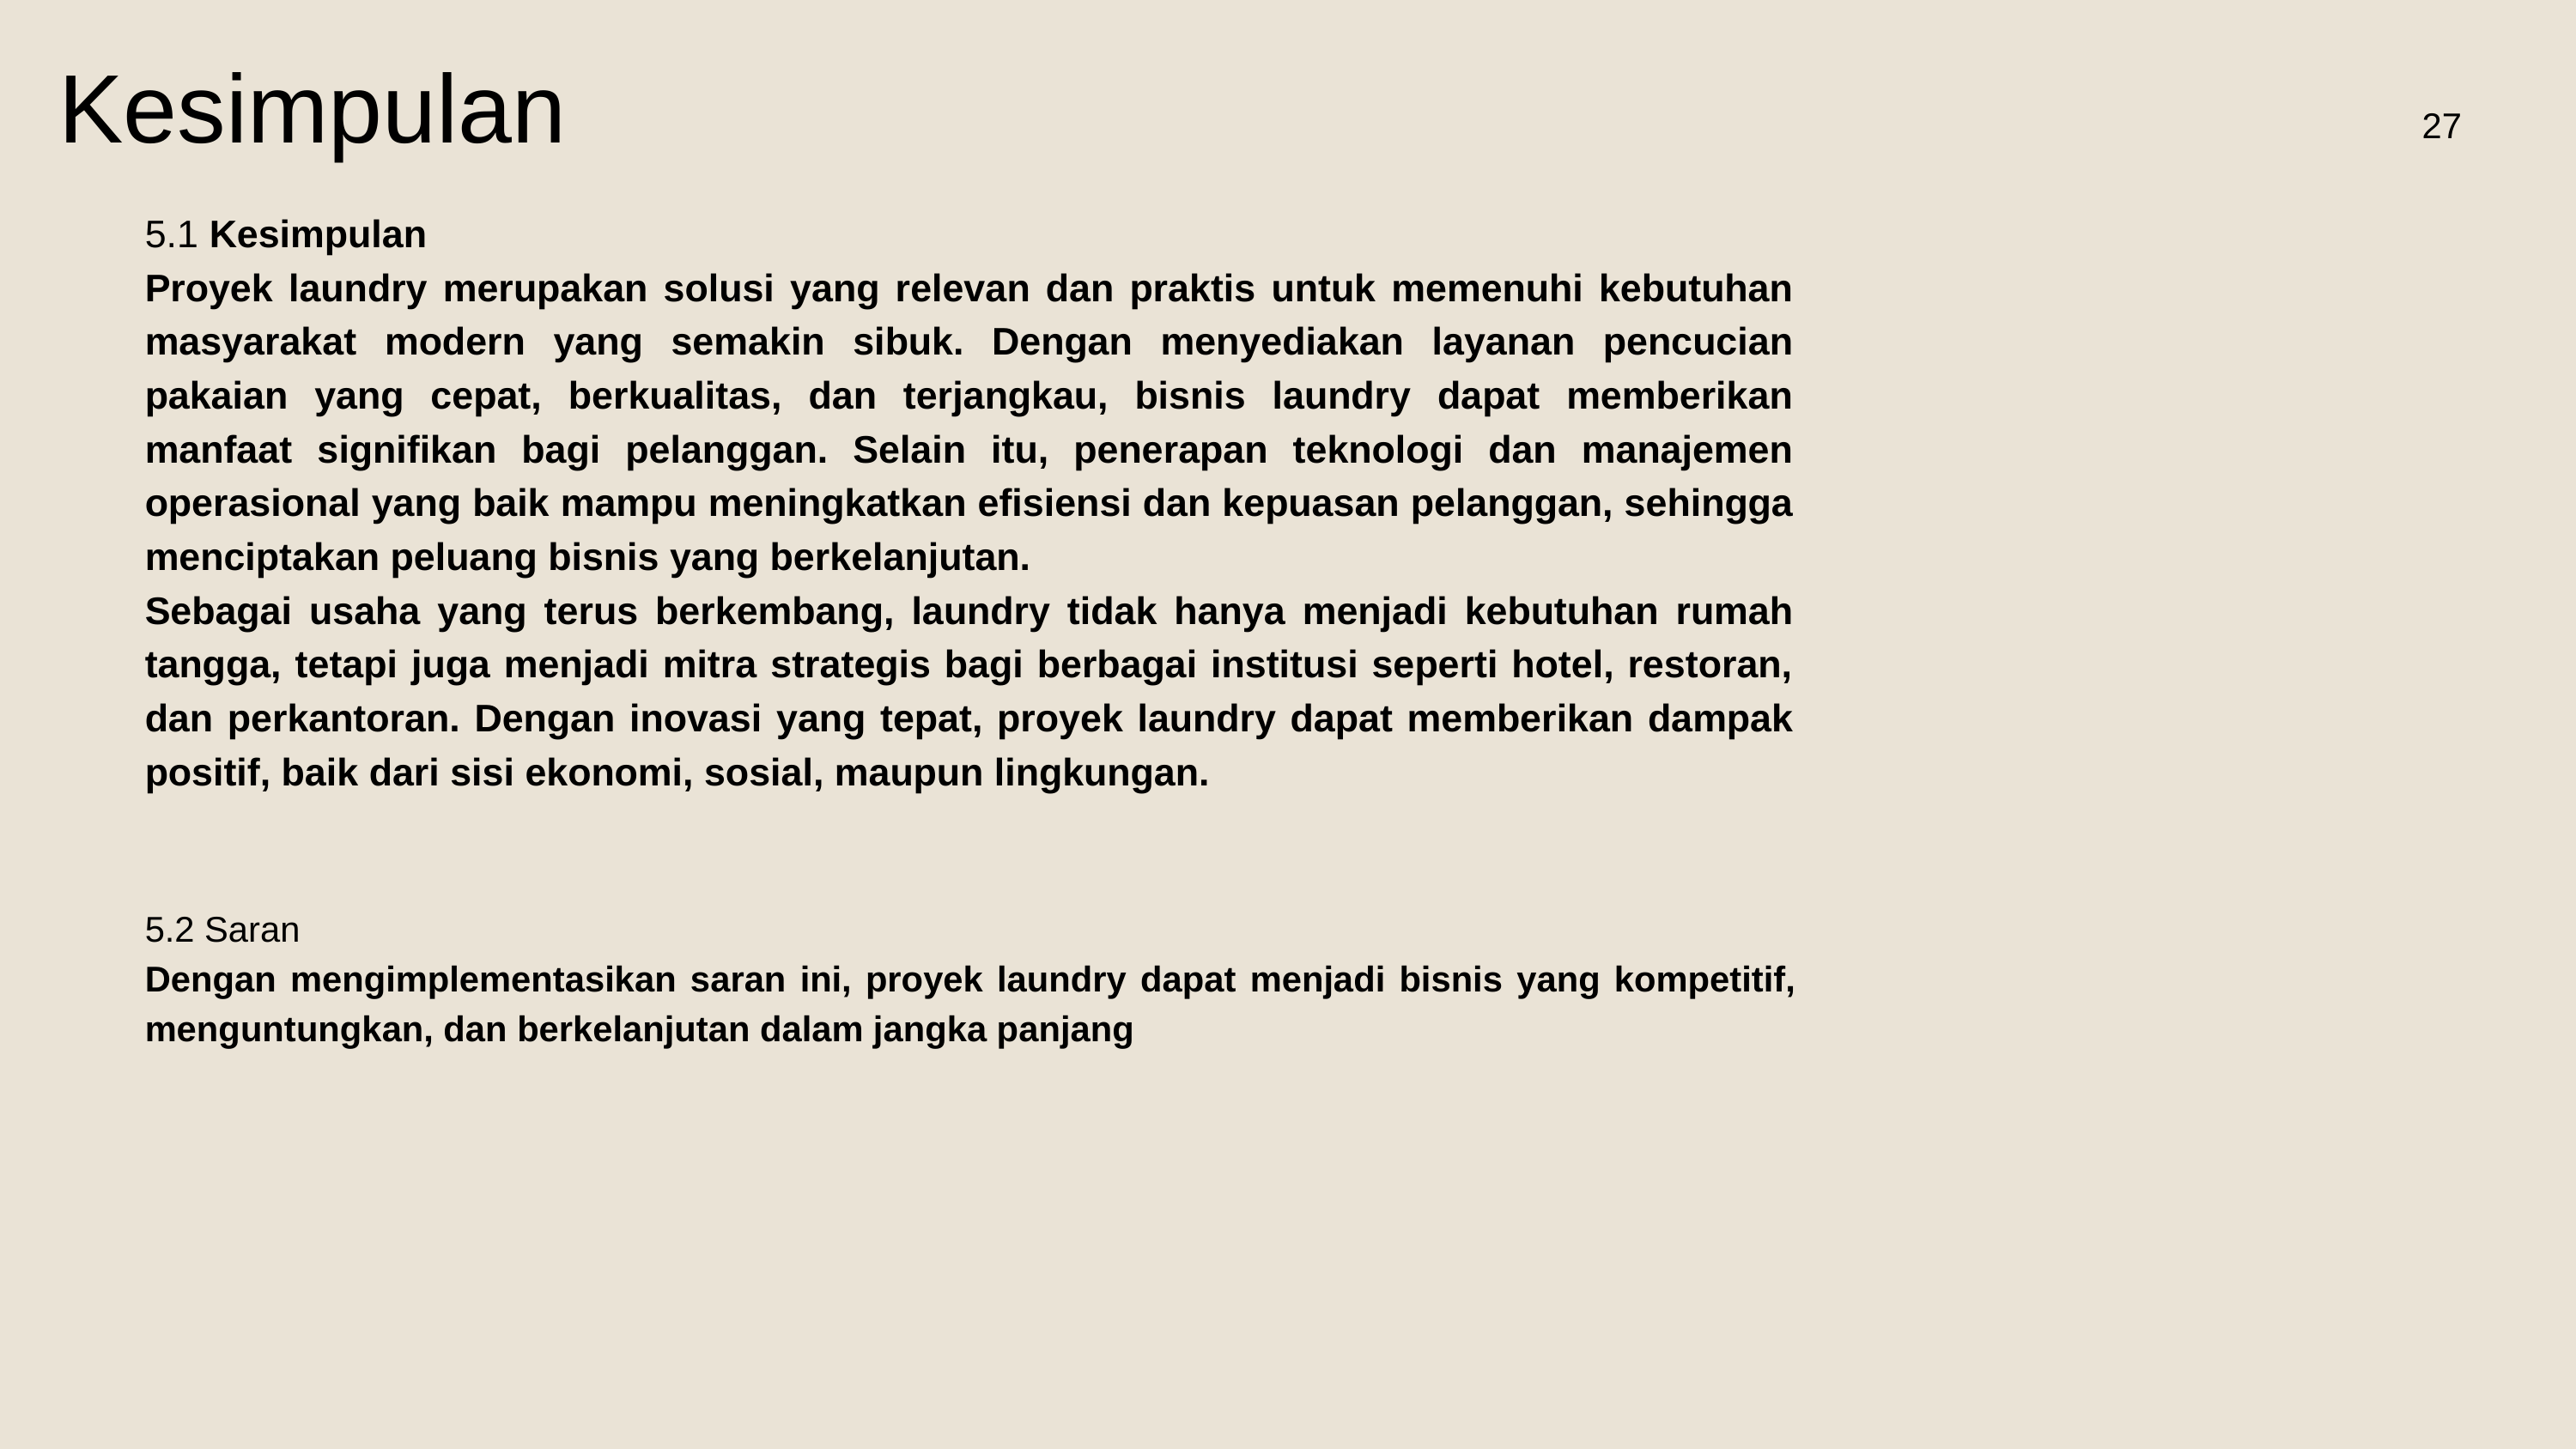

Kesimpulan
27
5.1 Kesimpulan
Proyek laundry merupakan solusi yang relevan dan praktis untuk memenuhi kebutuhan masyarakat modern yang semakin sibuk. Dengan menyediakan layanan pencucian pakaian yang cepat, berkualitas, dan terjangkau, bisnis laundry dapat memberikan manfaat signifikan bagi pelanggan. Selain itu, penerapan teknologi dan manajemen operasional yang baik mampu meningkatkan efisiensi dan kepuasan pelanggan, sehingga menciptakan peluang bisnis yang berkelanjutan.
Sebagai usaha yang terus berkembang, laundry tidak hanya menjadi kebutuhan rumah tangga, tetapi juga menjadi mitra strategis bagi berbagai institusi seperti hotel, restoran, dan perkantoran. Dengan inovasi yang tepat, proyek laundry dapat memberikan dampak positif, baik dari sisi ekonomi, sosial, maupun lingkungan.
5.2 Saran
Dengan mengimplementasikan saran ini, proyek laundry dapat menjadi bisnis yang kompetitif, menguntungkan, dan berkelanjutan dalam jangka panjang